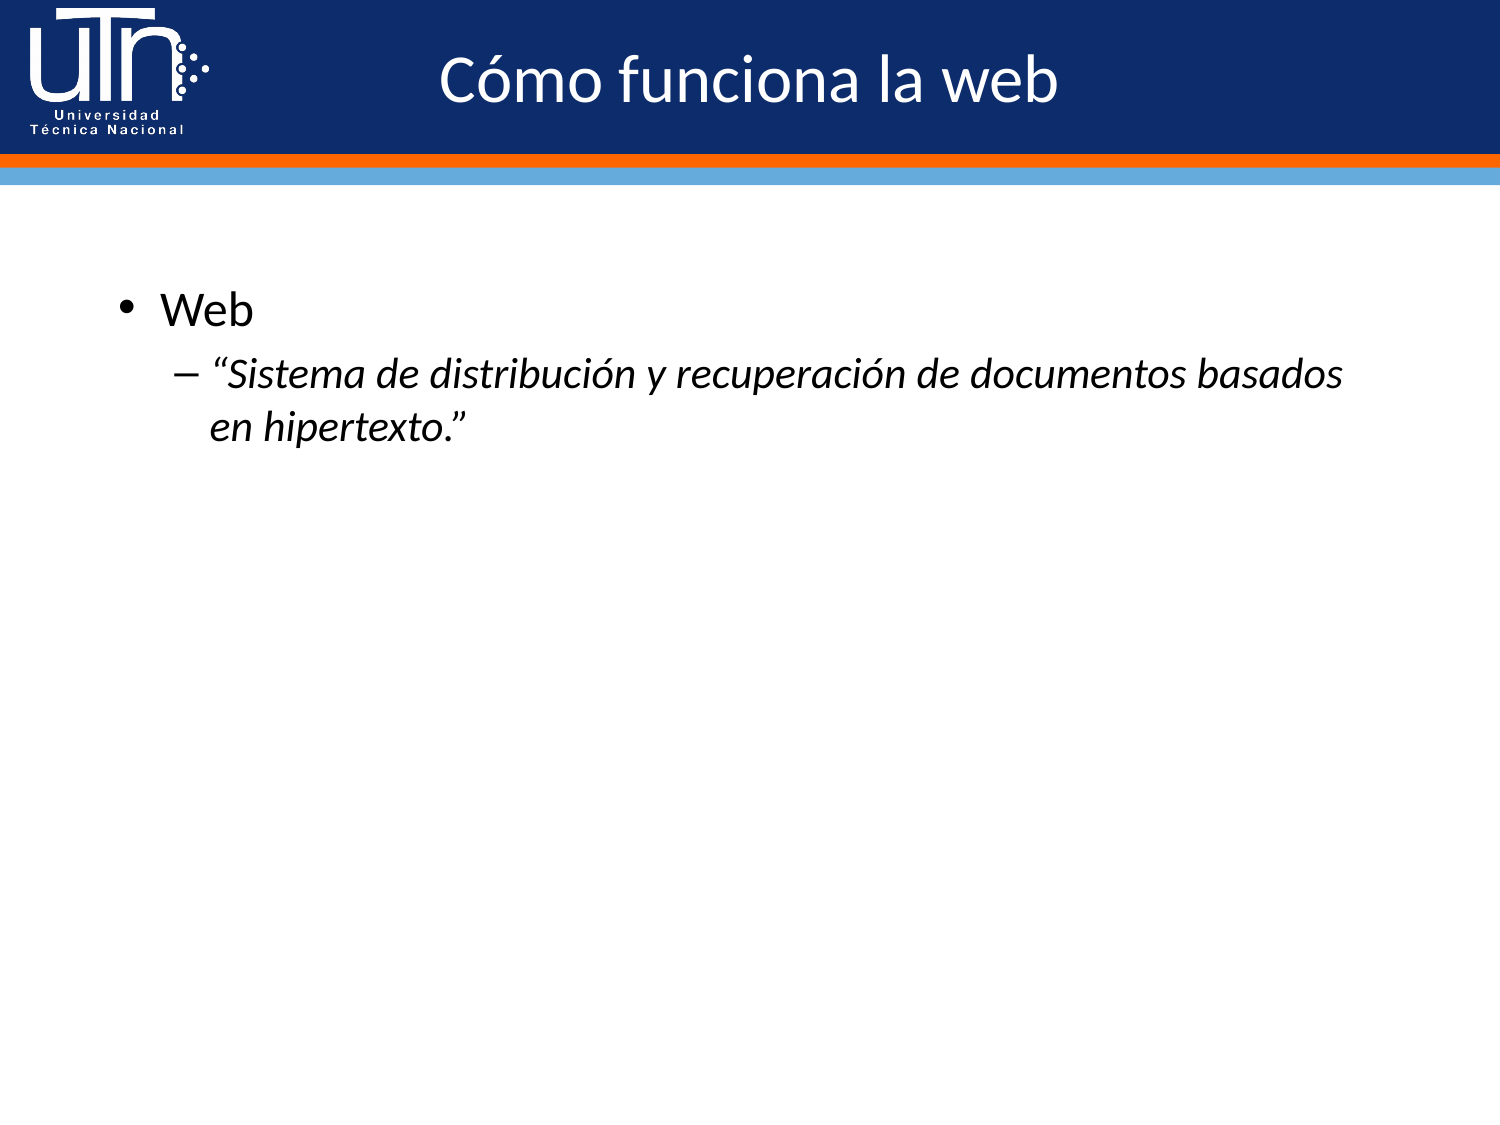

# Cómo funciona la web

Web
“Sistema de distribución y recuperación de documentos basados en hipertexto.”